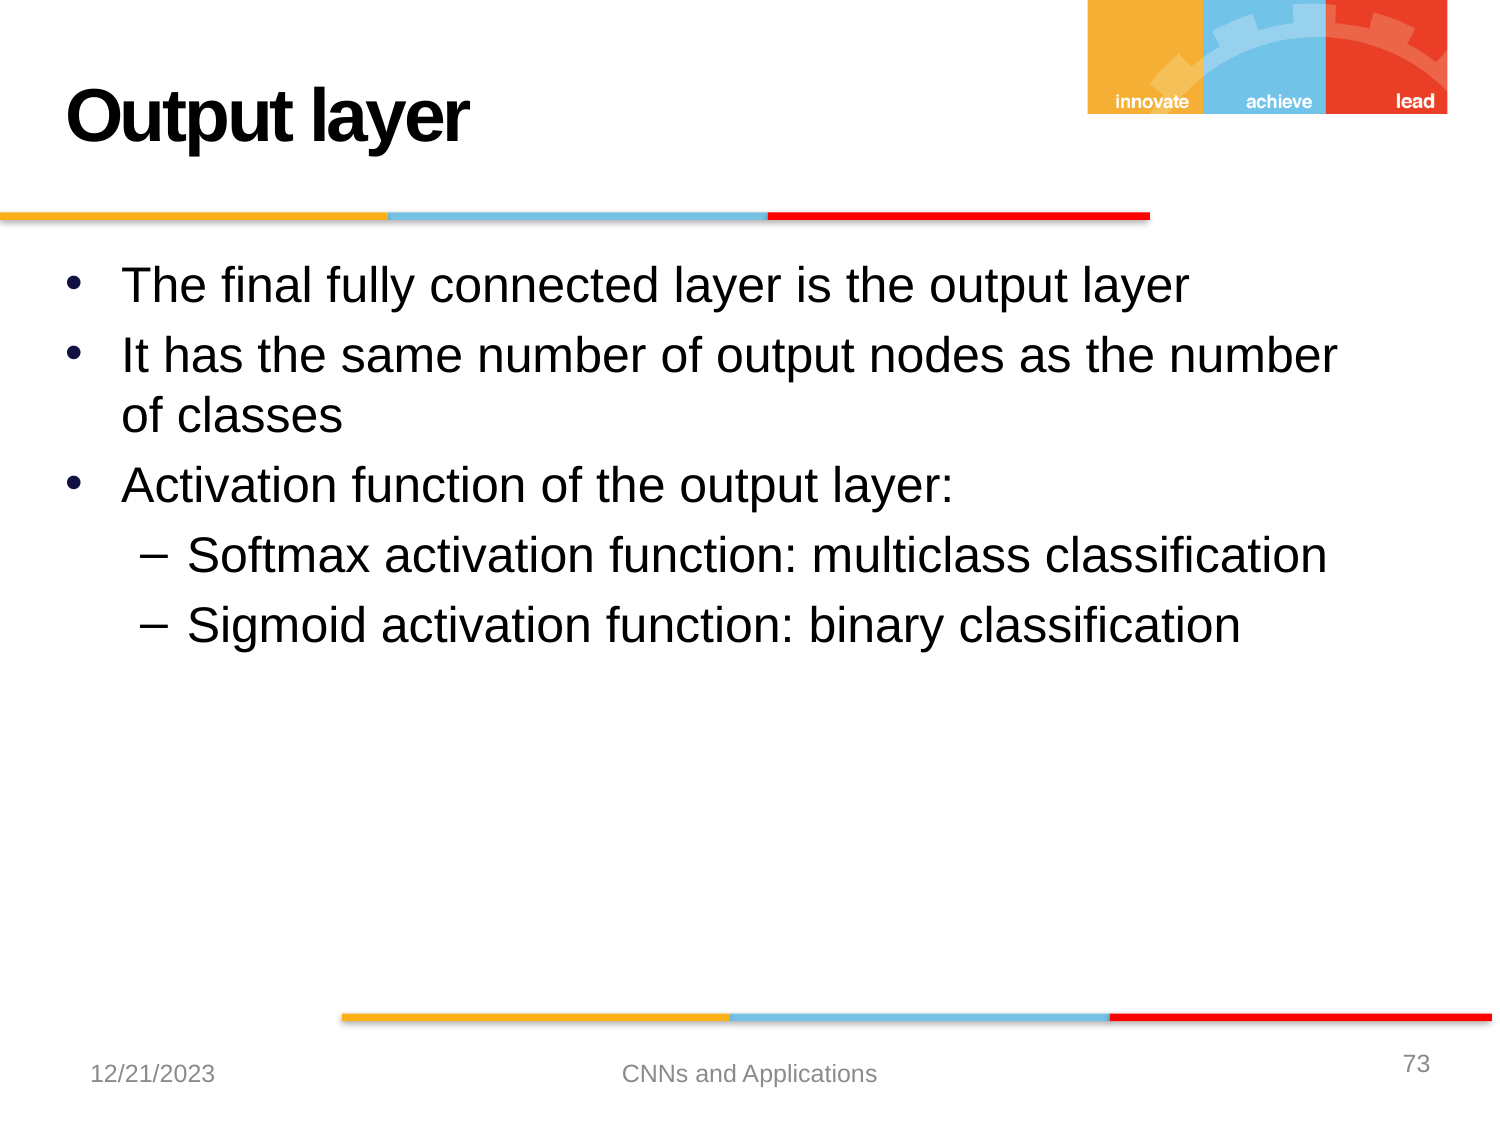

Output layer
The final fully connected layer is the output layer
It has the same number of output nodes as the number of classes
Activation function of the output layer:
Softmax activation function: multiclass classification
Sigmoid activation function: binary classification
73
12/21/2023
CNNs and Applications